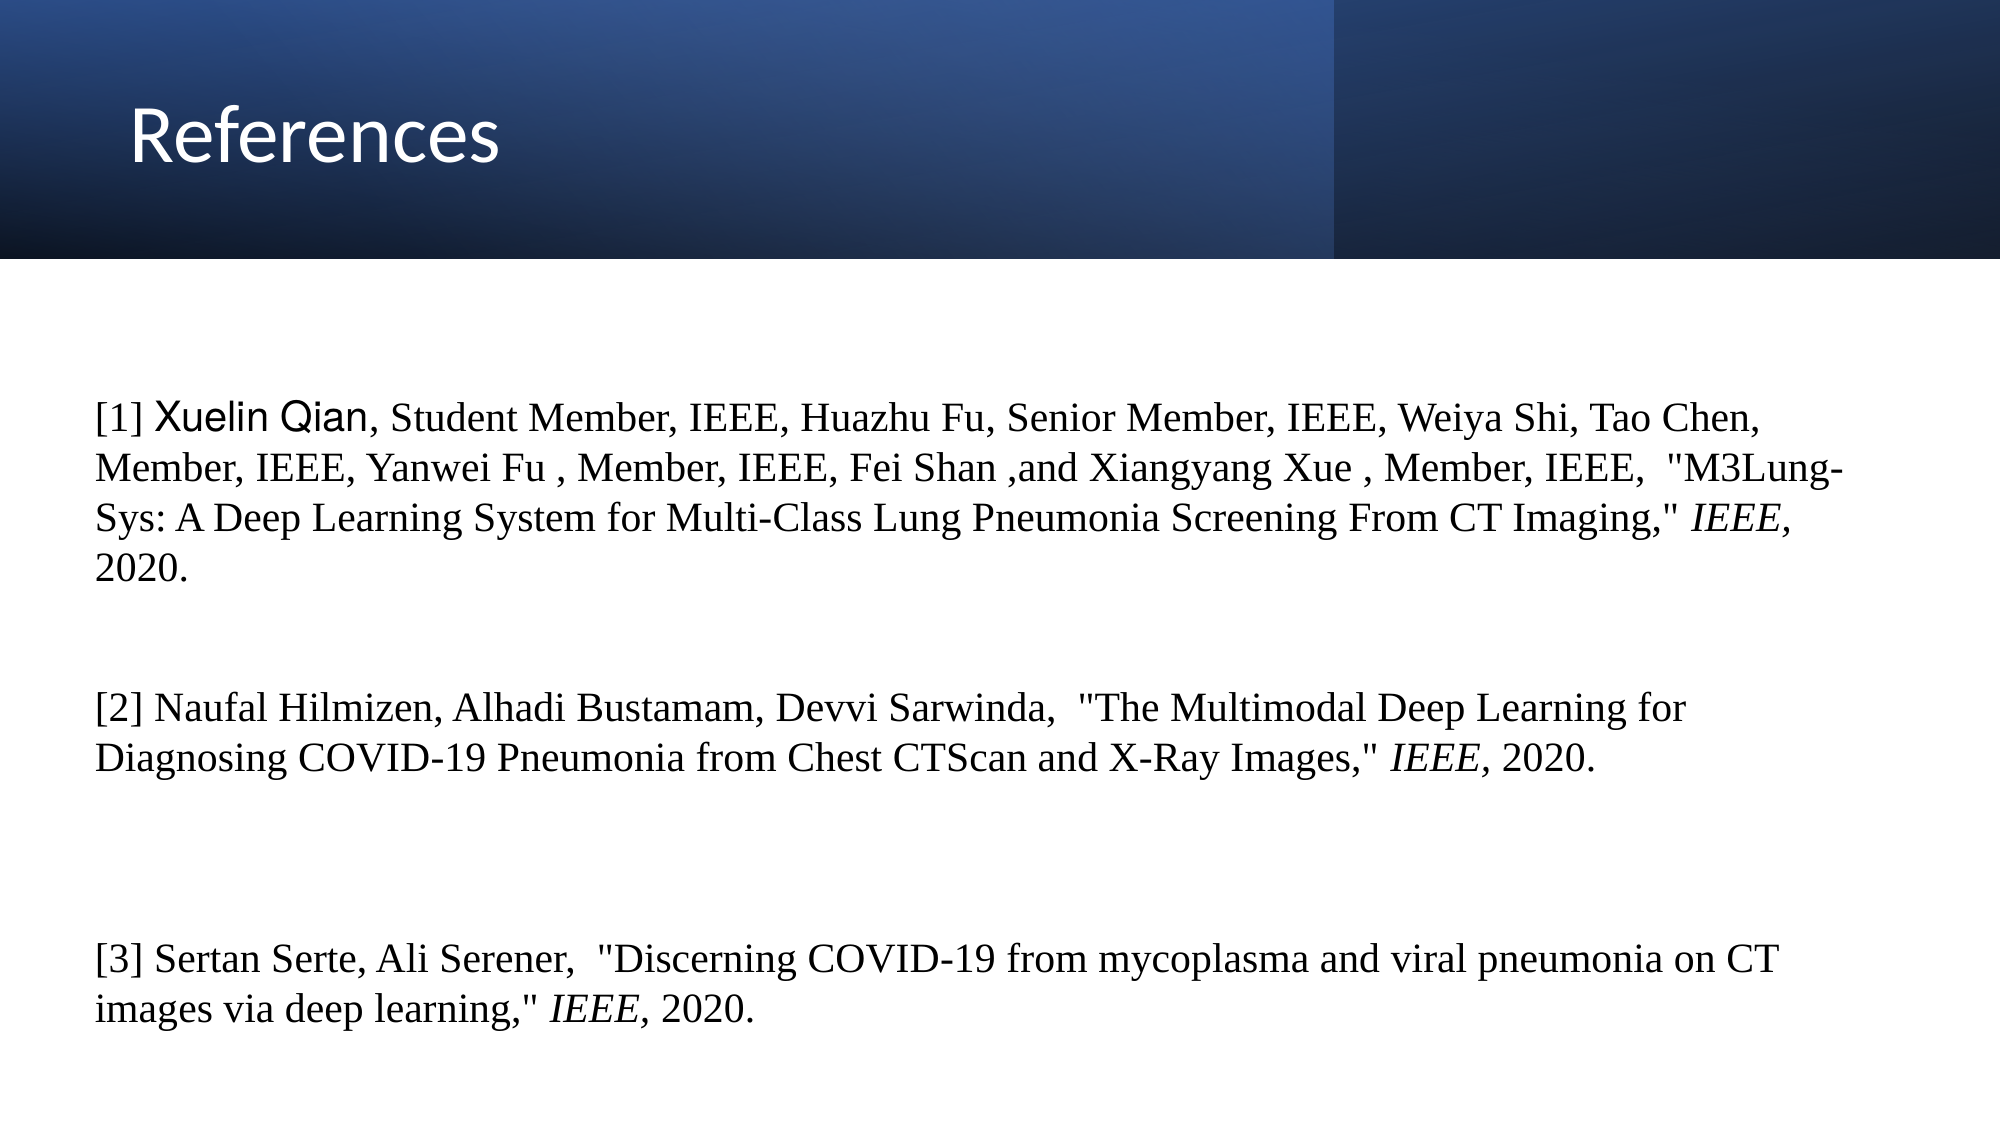

# References
[1] Xuelin Qian, Student Member, IEEE, Huazhu Fu, Senior Member, IEEE, Weiya Shi, Tao Chen, Member, IEEE, Yanwei Fu , Member, IEEE, Fei Shan ,and Xiangyang Xue , Member, IEEE,  "M3Lung-Sys: A Deep Learning System for Multi-Class Lung Pneumonia Screening From CT Imaging," IEEE, 2020.

[2] Naufal Hilmizen, Alhadi Bustamam, Devvi Sarwinda,  "The Multimodal Deep Learning for Diagnosing COVID-19 Pneumonia from Chest CTScan and X-Ray Images," IEEE, 2020.

[3] Sertan Serte, Ali Serener,  "Discerning COVID-19 from mycoplasma and viral pneumonia on CT images via deep learning," IEEE, 2020.